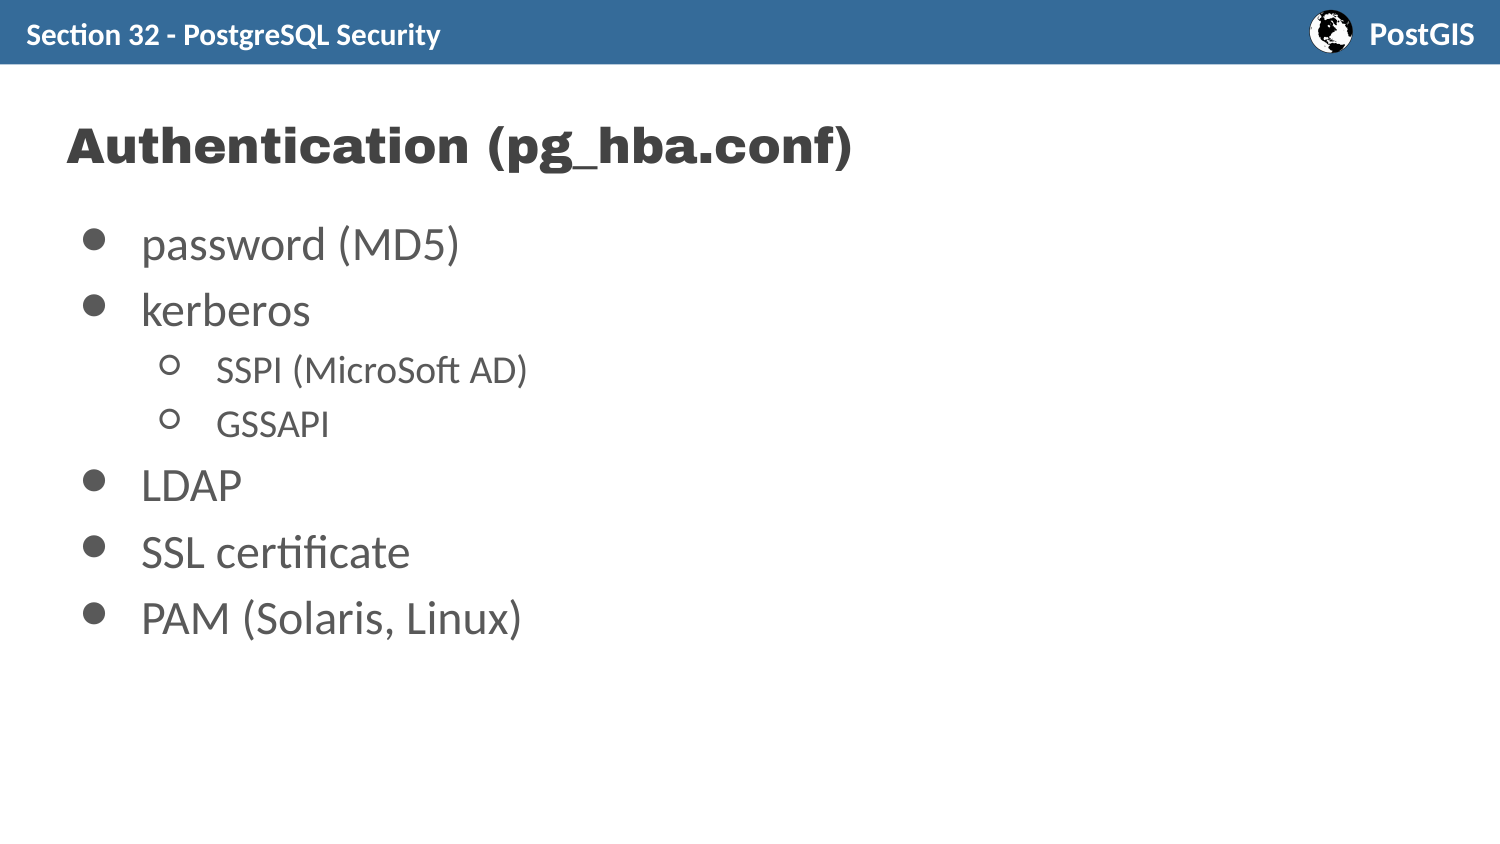

Section 32 - PostgreSQL Security
# Authentication (pg_hba.conf)
password (MD5)
kerberos
SSPI (MicroSoft AD)
GSSAPI
LDAP
SSL certificate
PAM (Solaris, Linux)